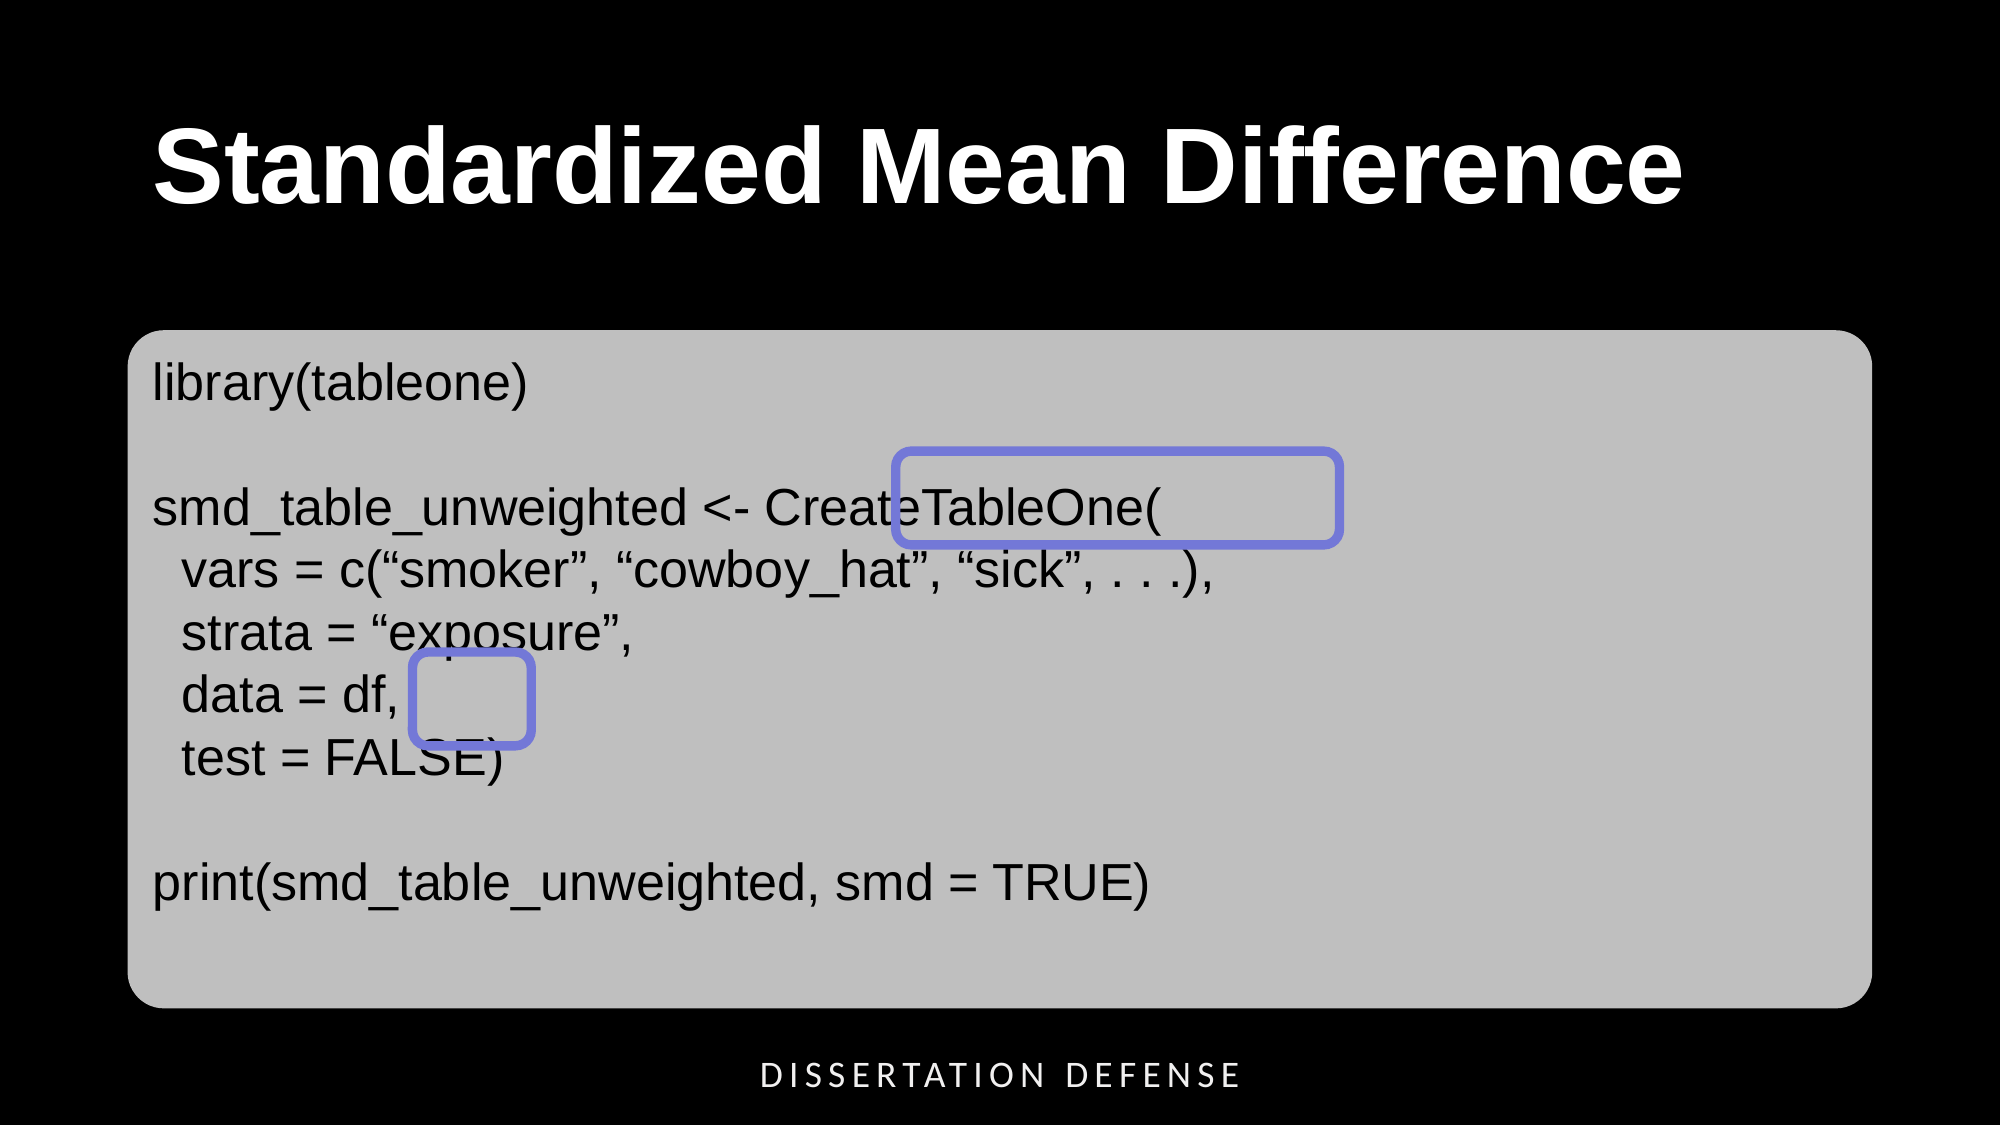

# Standardized Mean Difference
library(tableone)

smd_table_unweighted <- CreateTableOne(
  vars = c(“smoker”, “cowboy_hat”, “sick”, . . .),
  strata = “exposure”,
  data = df,
  test = FALSE)

print(smd_table_unweighted, smd = TRUE)